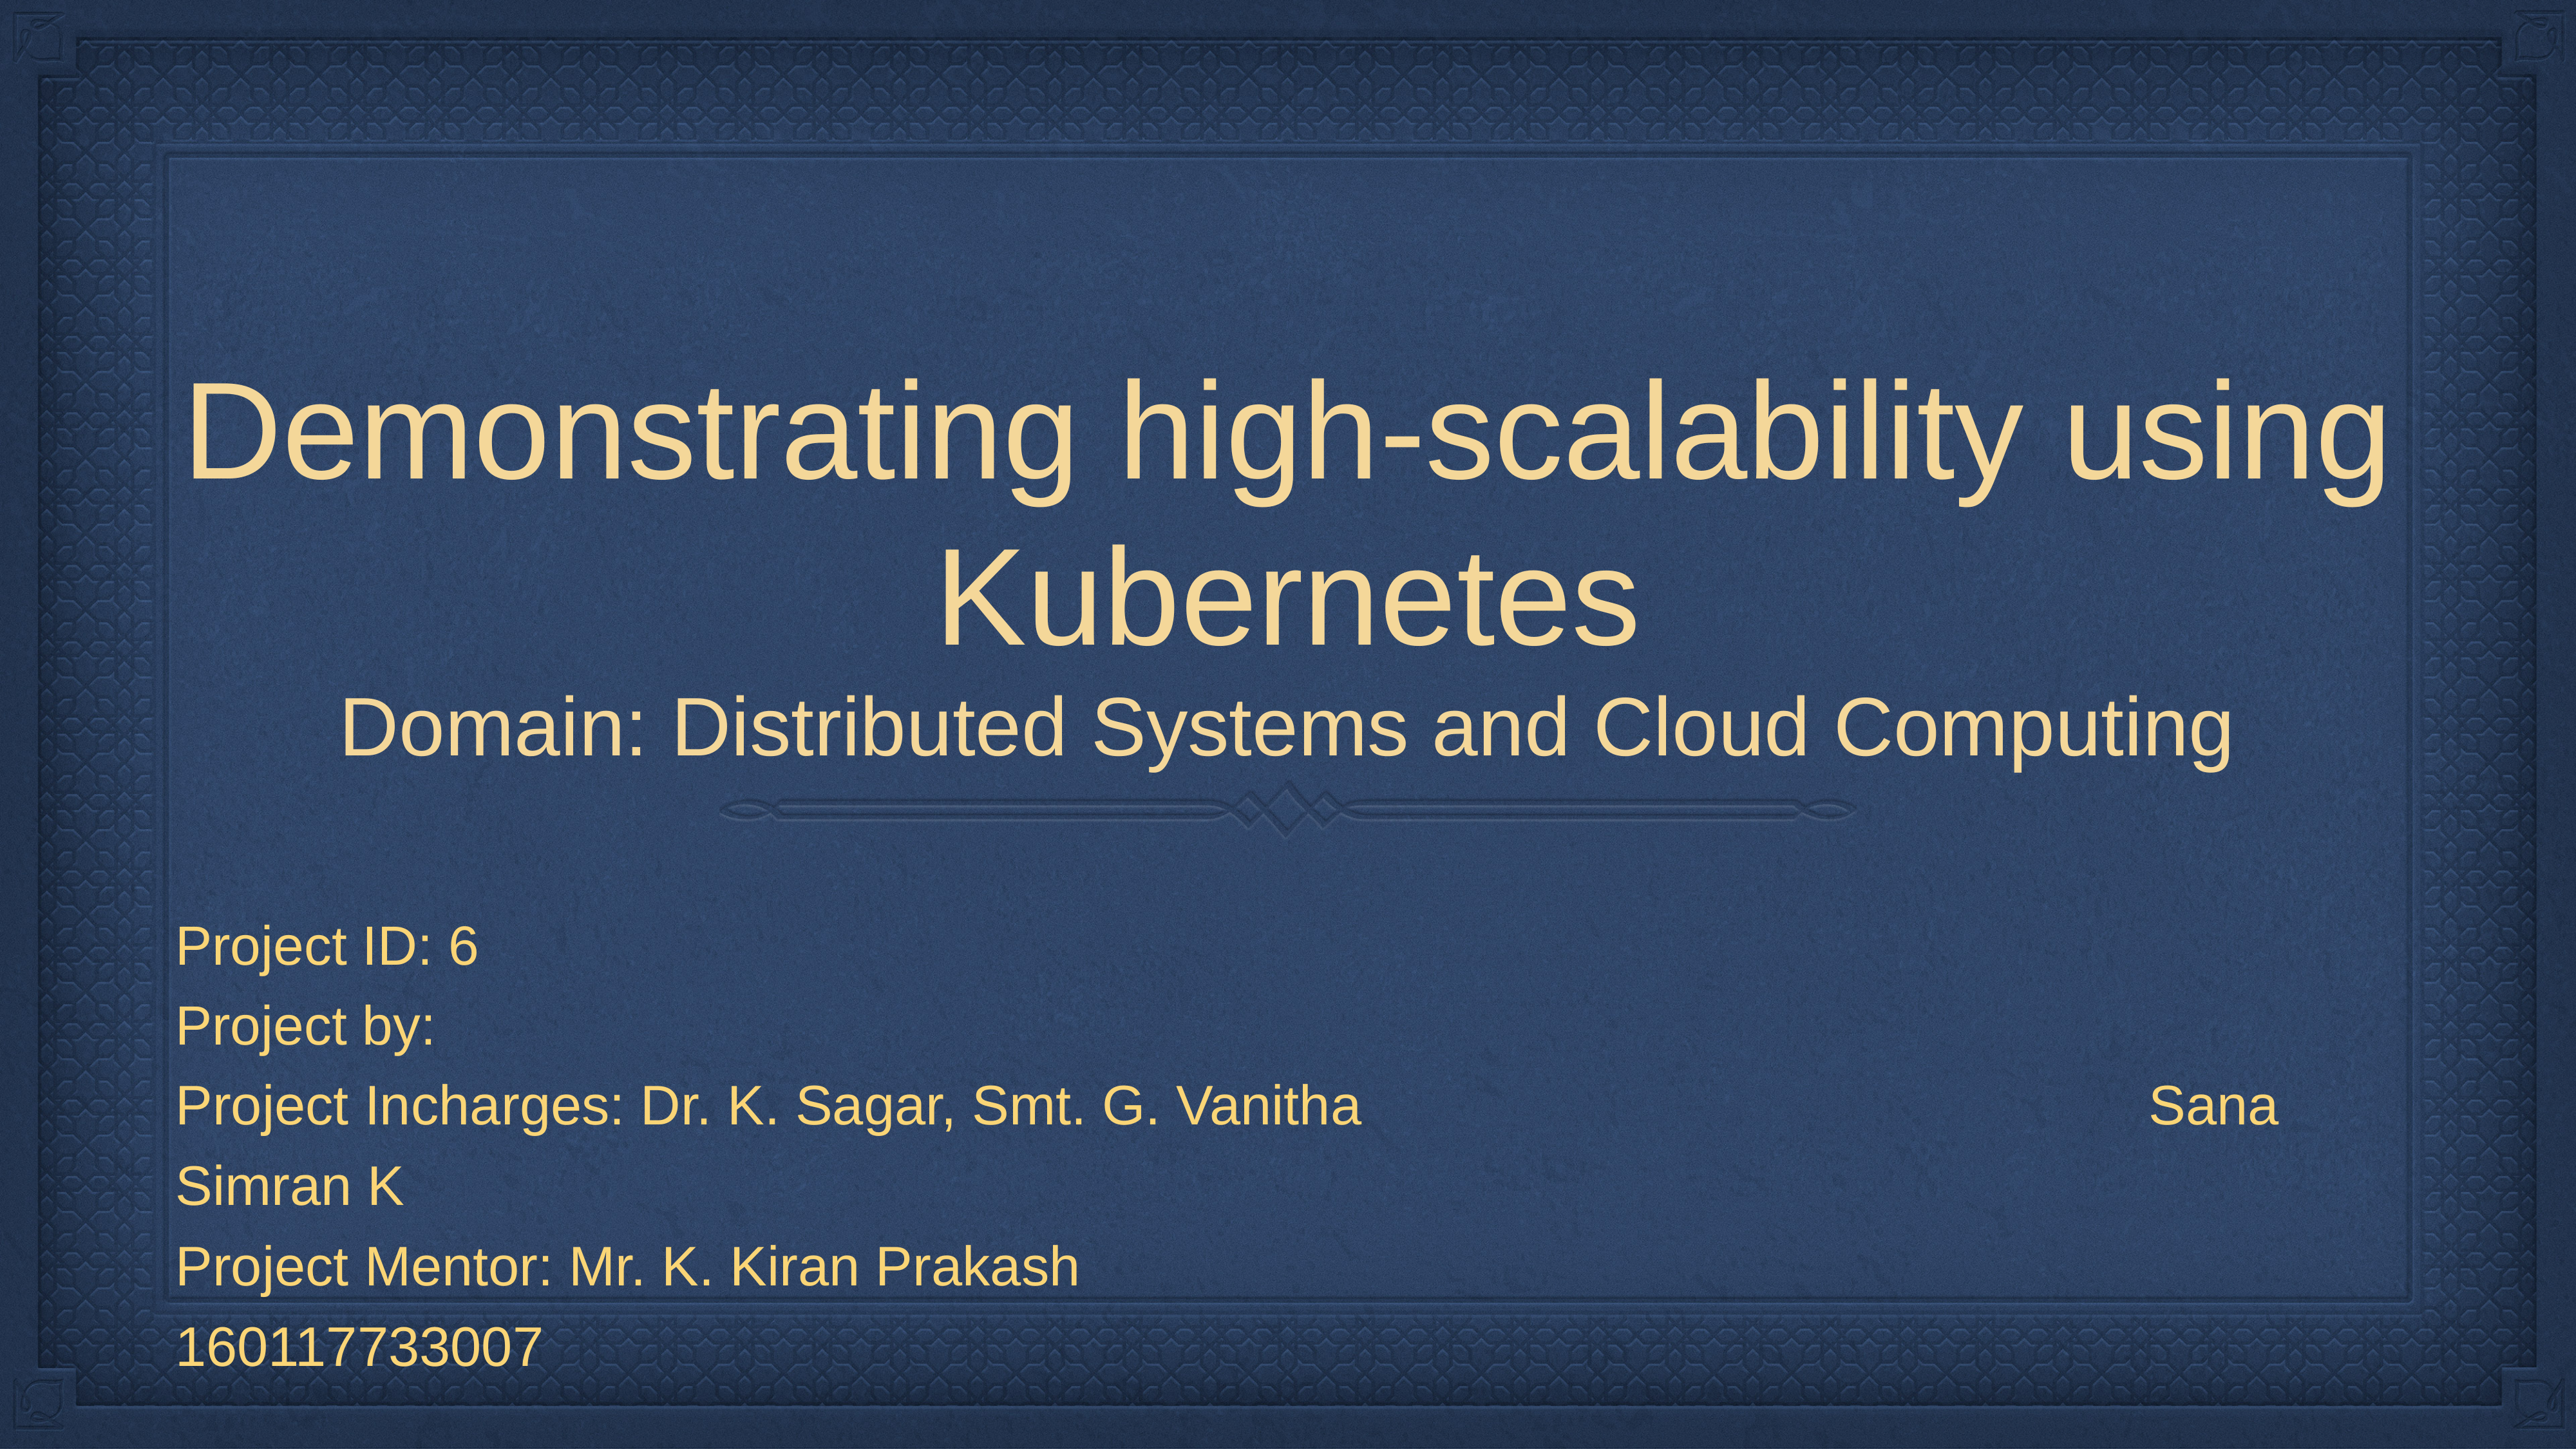

# Demonstrating high-scalability using
Kubernetes
Domain: Distributed Systems and Cloud Computing
Project ID: 6                                                                                                                            Project by:
Project Incharges: Dr. K. Sagar, Smt. G. Vanitha                                                   Sana Simran K
Project Mentor: Mr. K. Kiran Prakash                                                                         160117733007